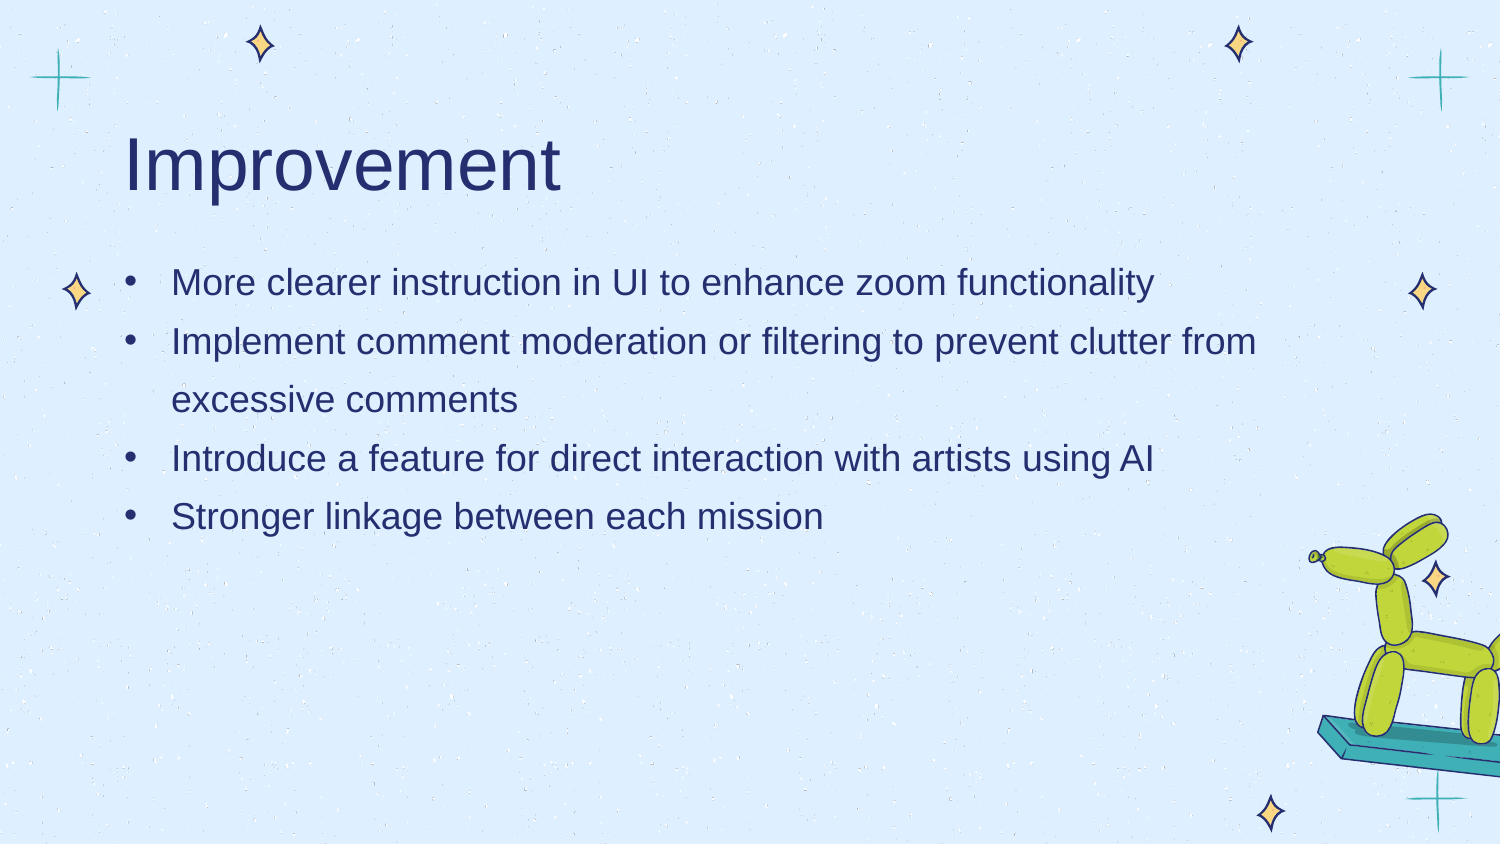

Improvement
More clearer instruction in UI to enhance zoom functionality
Implement comment moderation or filtering to prevent clutter from excessive comments
Introduce a feature for direct interaction with artists using AI
Stronger linkage between each mission